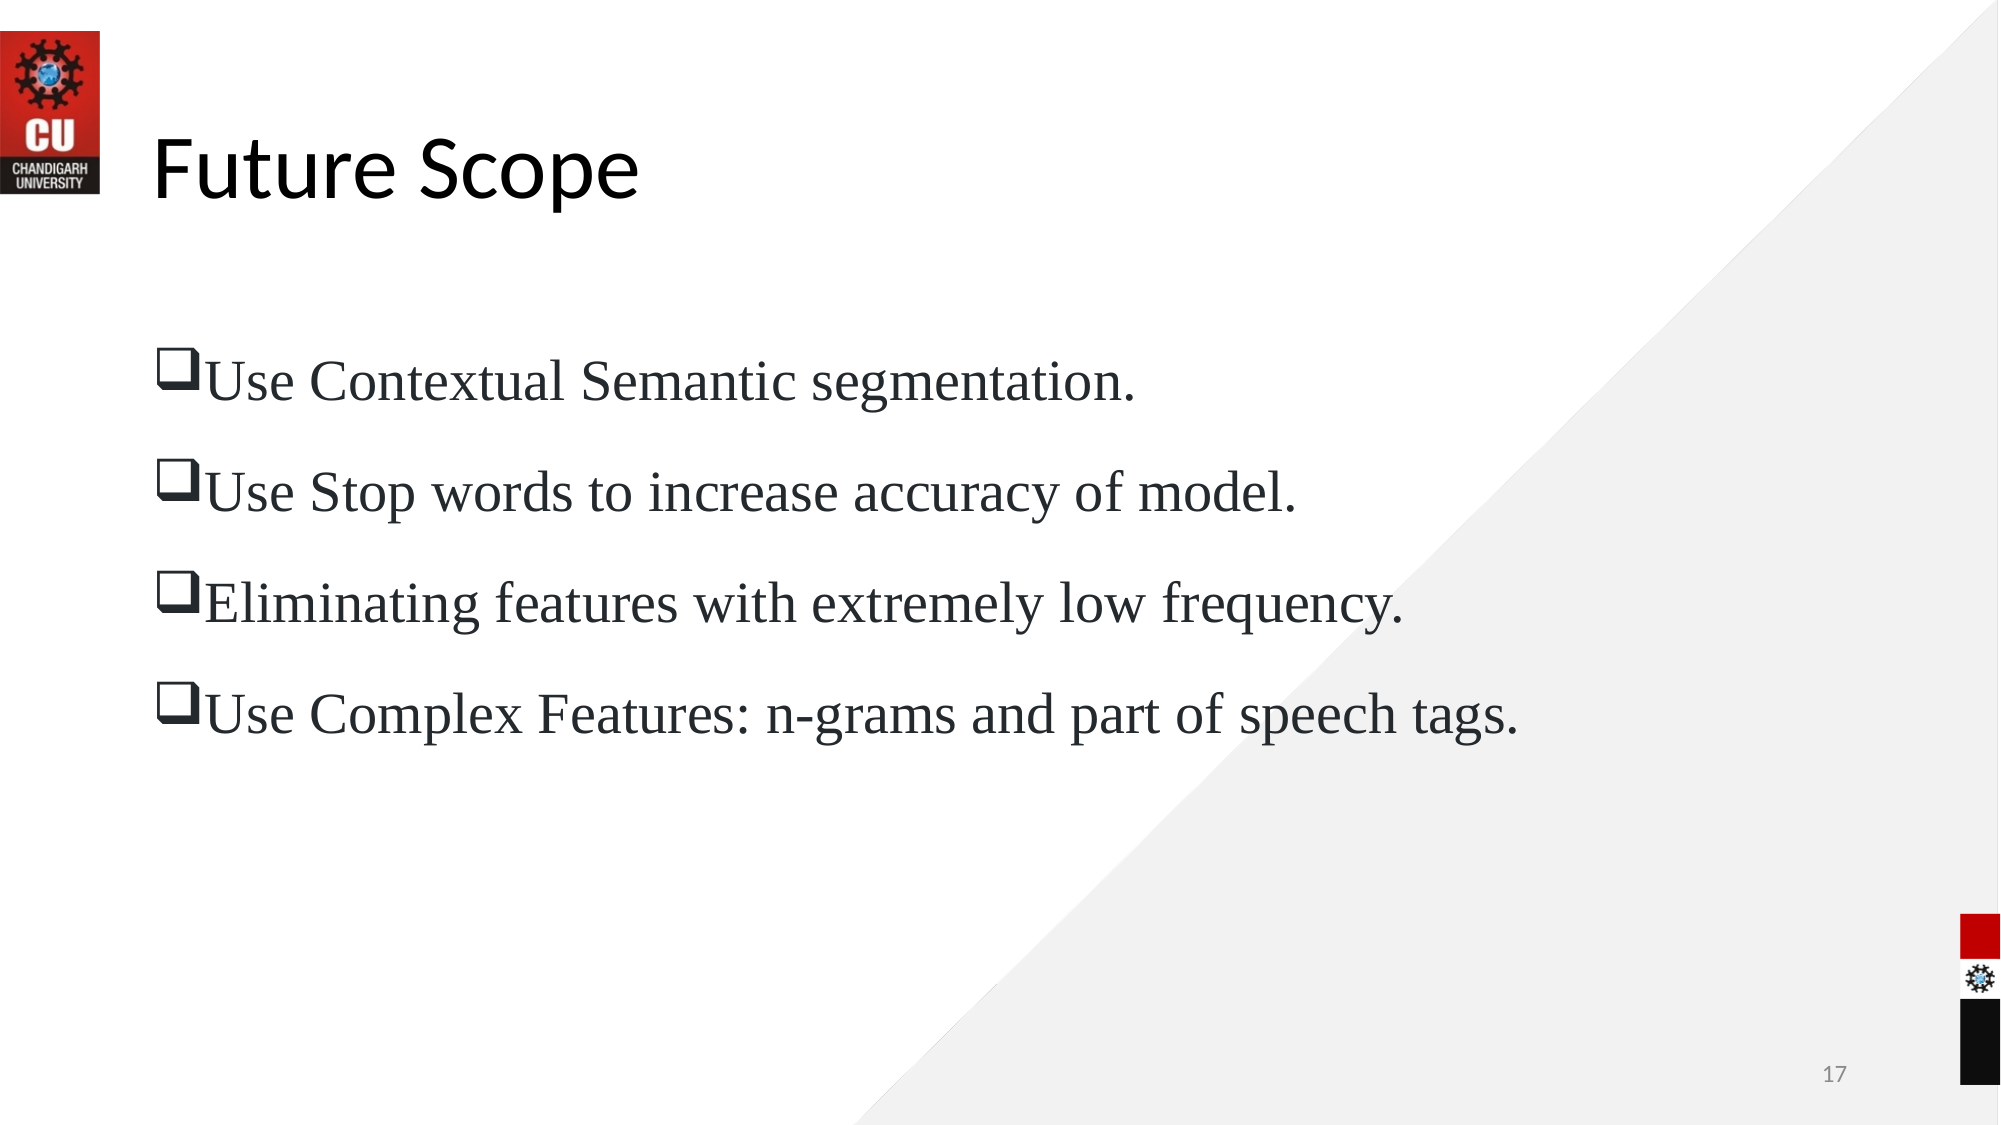

# Future Scope
Use Contextual Semantic segmentation.
Use Stop words to increase accuracy of model.
Eliminating features with extremely low frequency.
Use Complex Features: n-grams and part of speech tags.
17